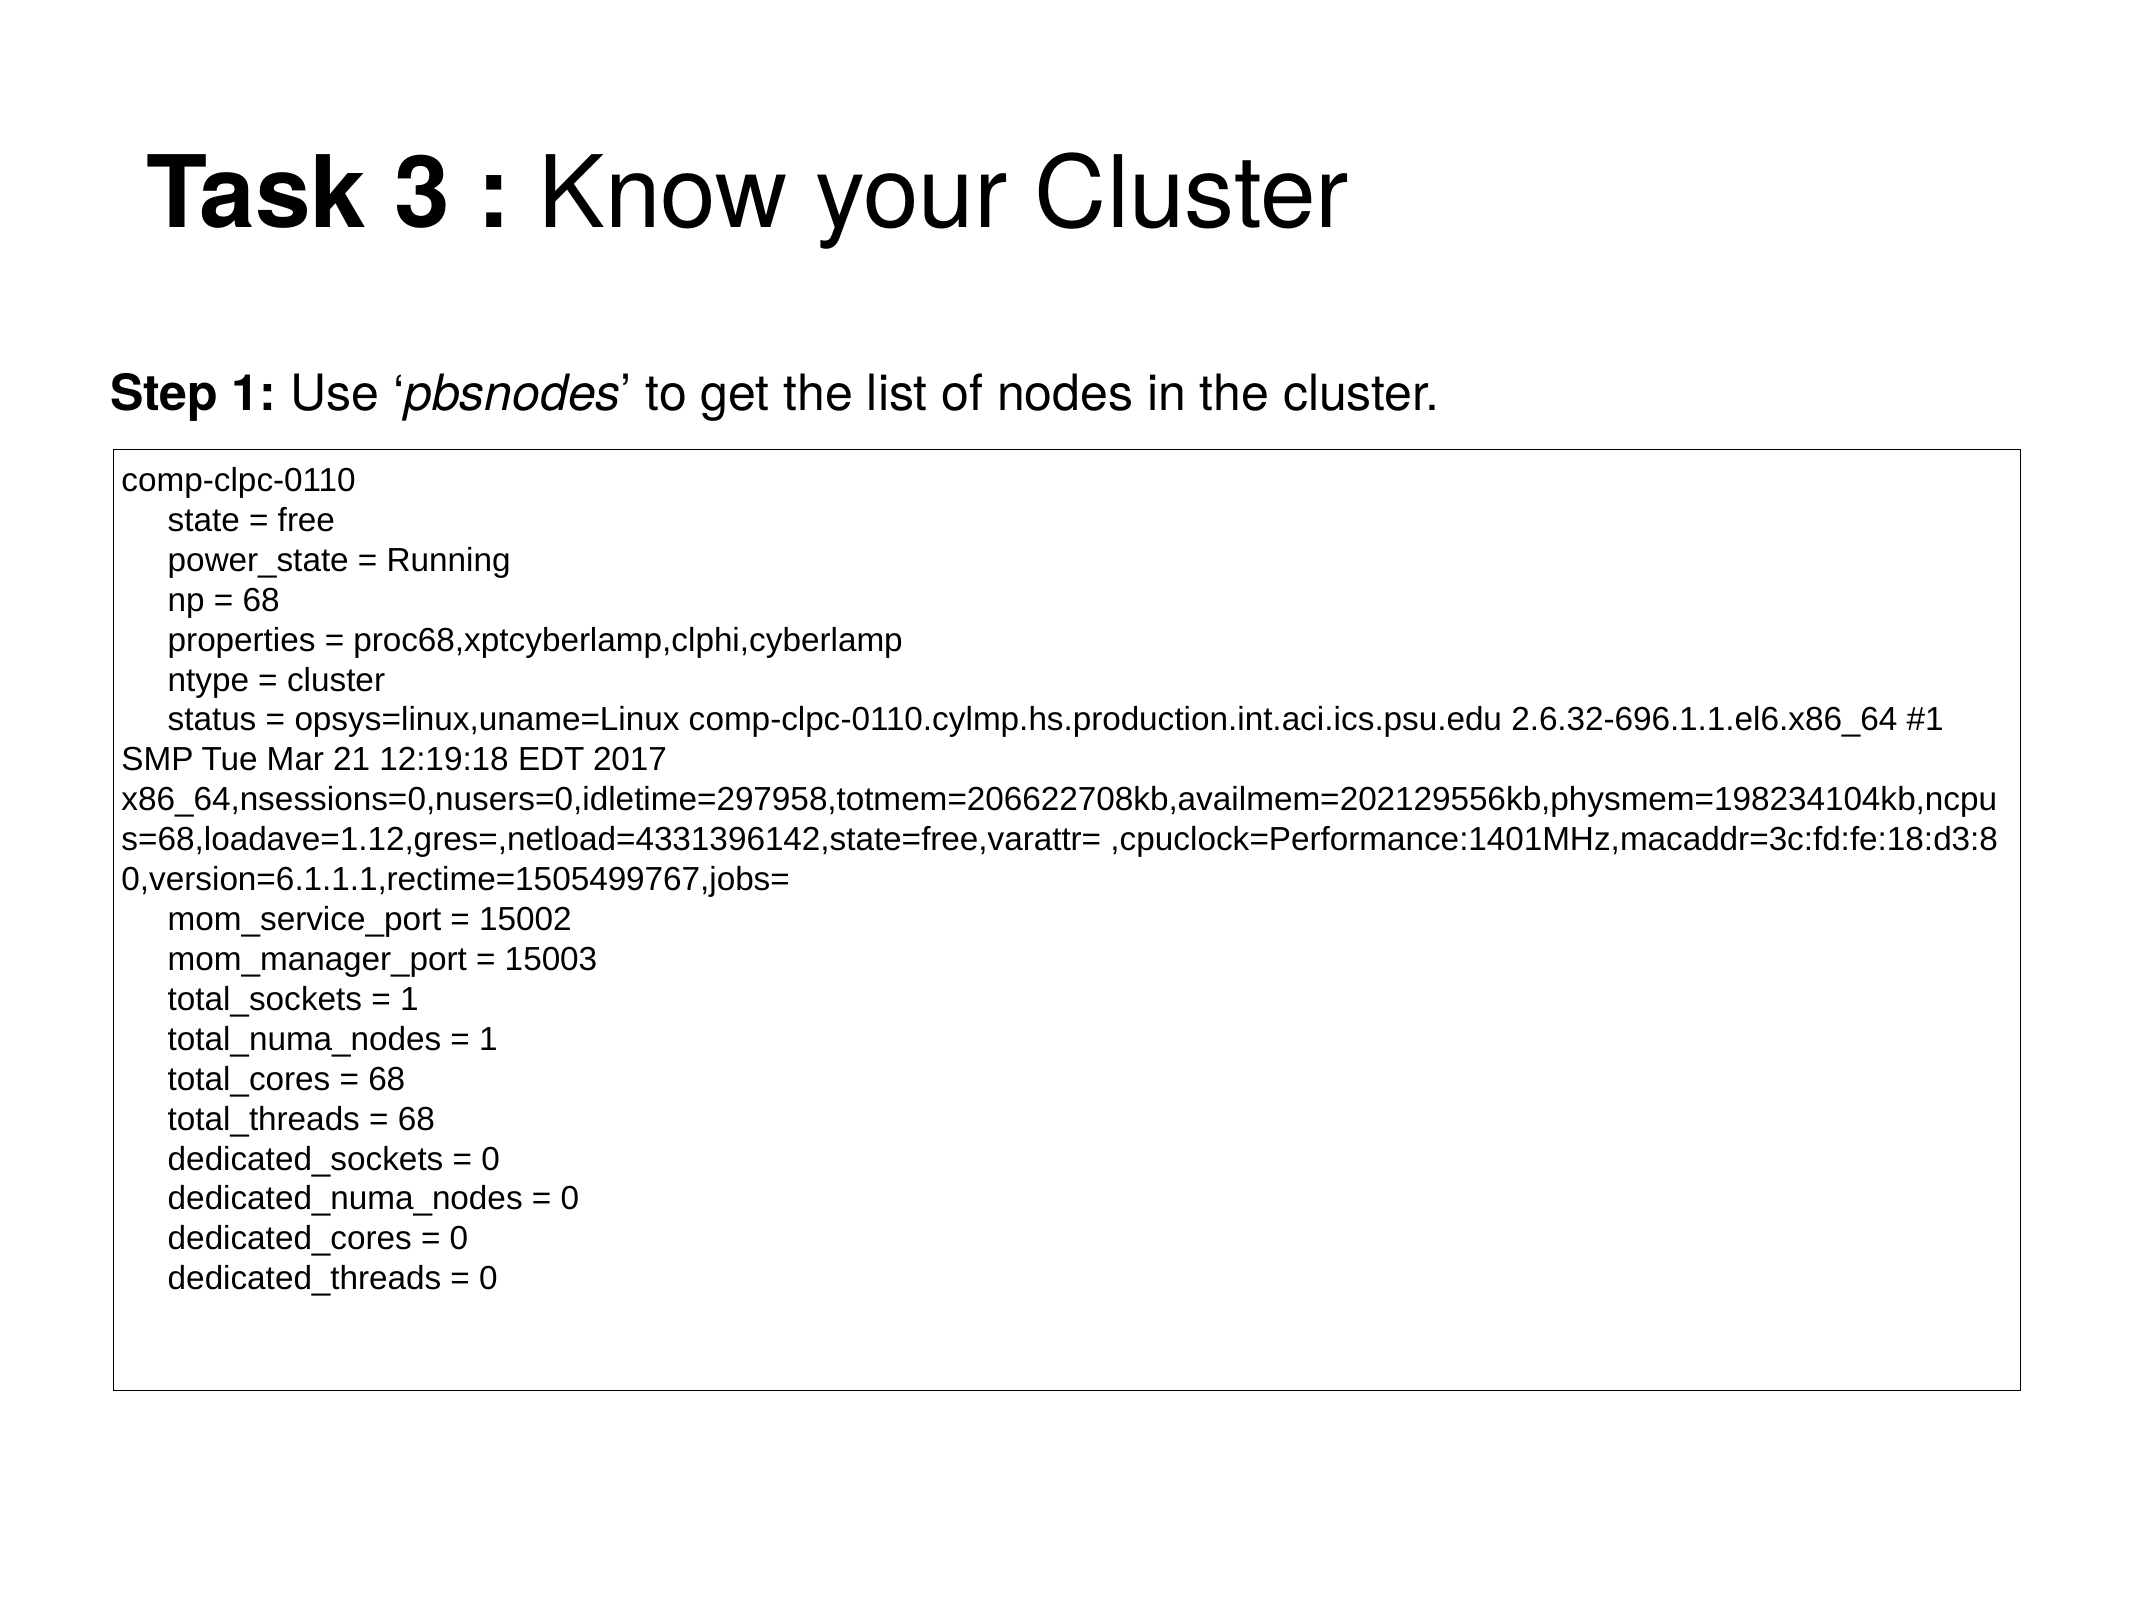

# Task 3 : Know your Cluster
Step 1: Use ‘pbsnodes’ to get the list of nodes in the cluster.
comp-clpc-0110
     state = free
     power_state = Running
     np = 68
     properties = proc68,xptcyberlamp,clphi,cyberlamp
     ntype = cluster
     status = opsys=linux,uname=Linux comp-clpc-0110.cylmp.hs.production.int.aci.ics.psu.edu 2.6.32-696.1.1.el6.x86_64 #1 SMP Tue Mar 21 12:19:18 EDT 2017 x86_64,nsessions=0,nusers=0,idletime=297958,totmem=206622708kb,availmem=202129556kb,physmem=198234104kb,ncpus=68,loadave=1.12,gres=,netload=4331396142,state=free,varattr= ,cpuclock=Performance:1401MHz,macaddr=3c:fd:fe:18:d3:80,version=6.1.1.1,rectime=1505499767,jobs=
     mom_service_port = 15002
     mom_manager_port = 15003
     total_sockets = 1
     total_numa_nodes = 1
     total_cores = 68
     total_threads = 68
     dedicated_sockets = 0
     dedicated_numa_nodes = 0
     dedicated_cores = 0
     dedicated_threads = 0